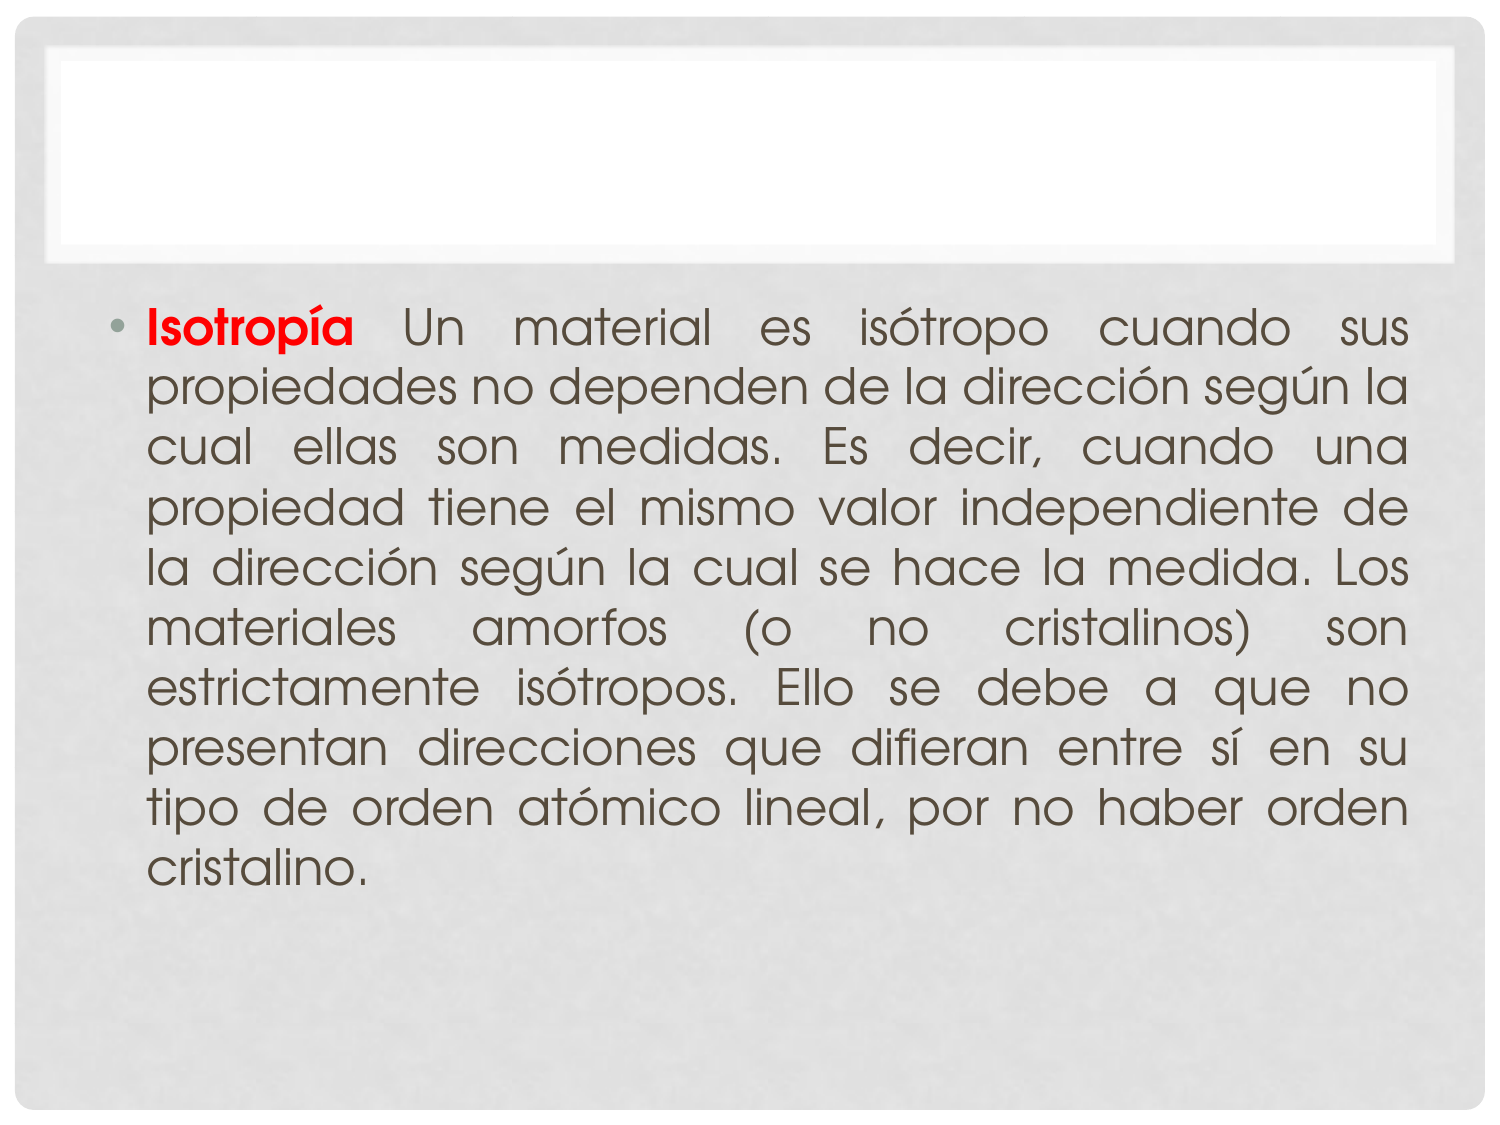

Isotropía Un material es isótropo cuando sus propiedades no dependen de la dirección según la cual ellas son medidas. Es decir, cuando una propiedad tiene el mismo valor independiente de la dirección según la cual se hace la medida. Los materiales amorfos (o no cristalinos) son estrictamente isótropos. Ello se debe a que no presentan direcciones que difieran entre sí en su tipo de orden atómico lineal, por no haber orden cristalino.